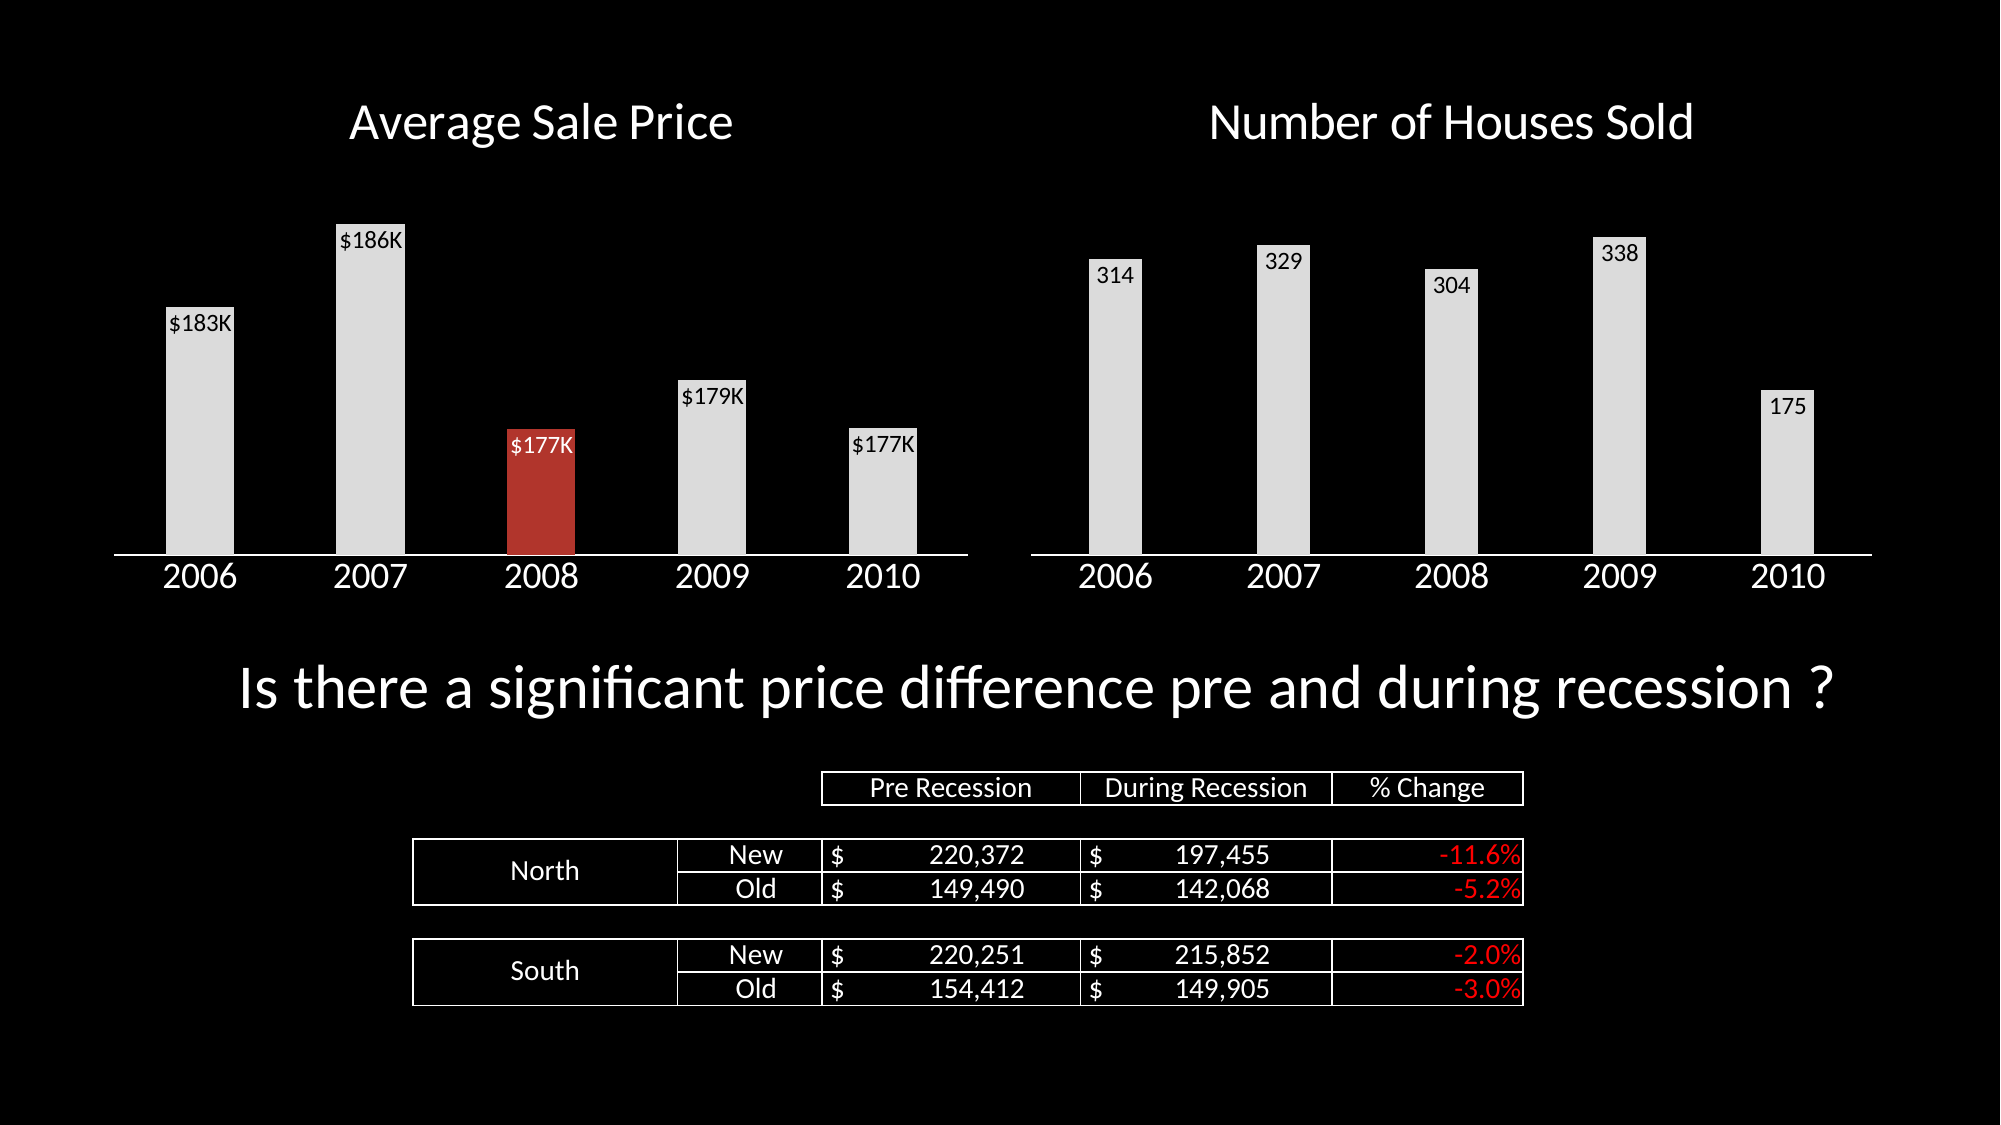

### Chart: Average Sale Price

| Category |  |
|---|---|
| 2006 | 182549.4585987261 |
| 2007 | 186063.1519756839 |
| 2008 | 177360.83881578947 |
| 2009 | 179432.10355029587 |
| 2010 | 177393.67428571428 |

### Chart:

| Category | Number of Houses Sold |
|---|---|
| 2006 | 314.0 |
| 2007 | 329.0 |
| 2008 | 304.0 |
| 2009 | 338.0 |
| 2010 | 175.0 |
Is there a significant price difference pre and during recession ?
|  |  |  |  |  |
| --- | --- | --- | --- | --- |
|  |  | Pre Recession | During Recession | % Change |
|  |  |  |  |  |
| North | New | $ 220,372 | $ 197,455 | -11.6% |
|  | Old | $ 149,490 | $ 142,068 | -5.2% |
|  |  |  |  |  |
| South | New | $ 220,251 | $ 215,852 | -2.0% |
|  | Old | $ 154,412 | $ 149,905 | -3.0% |